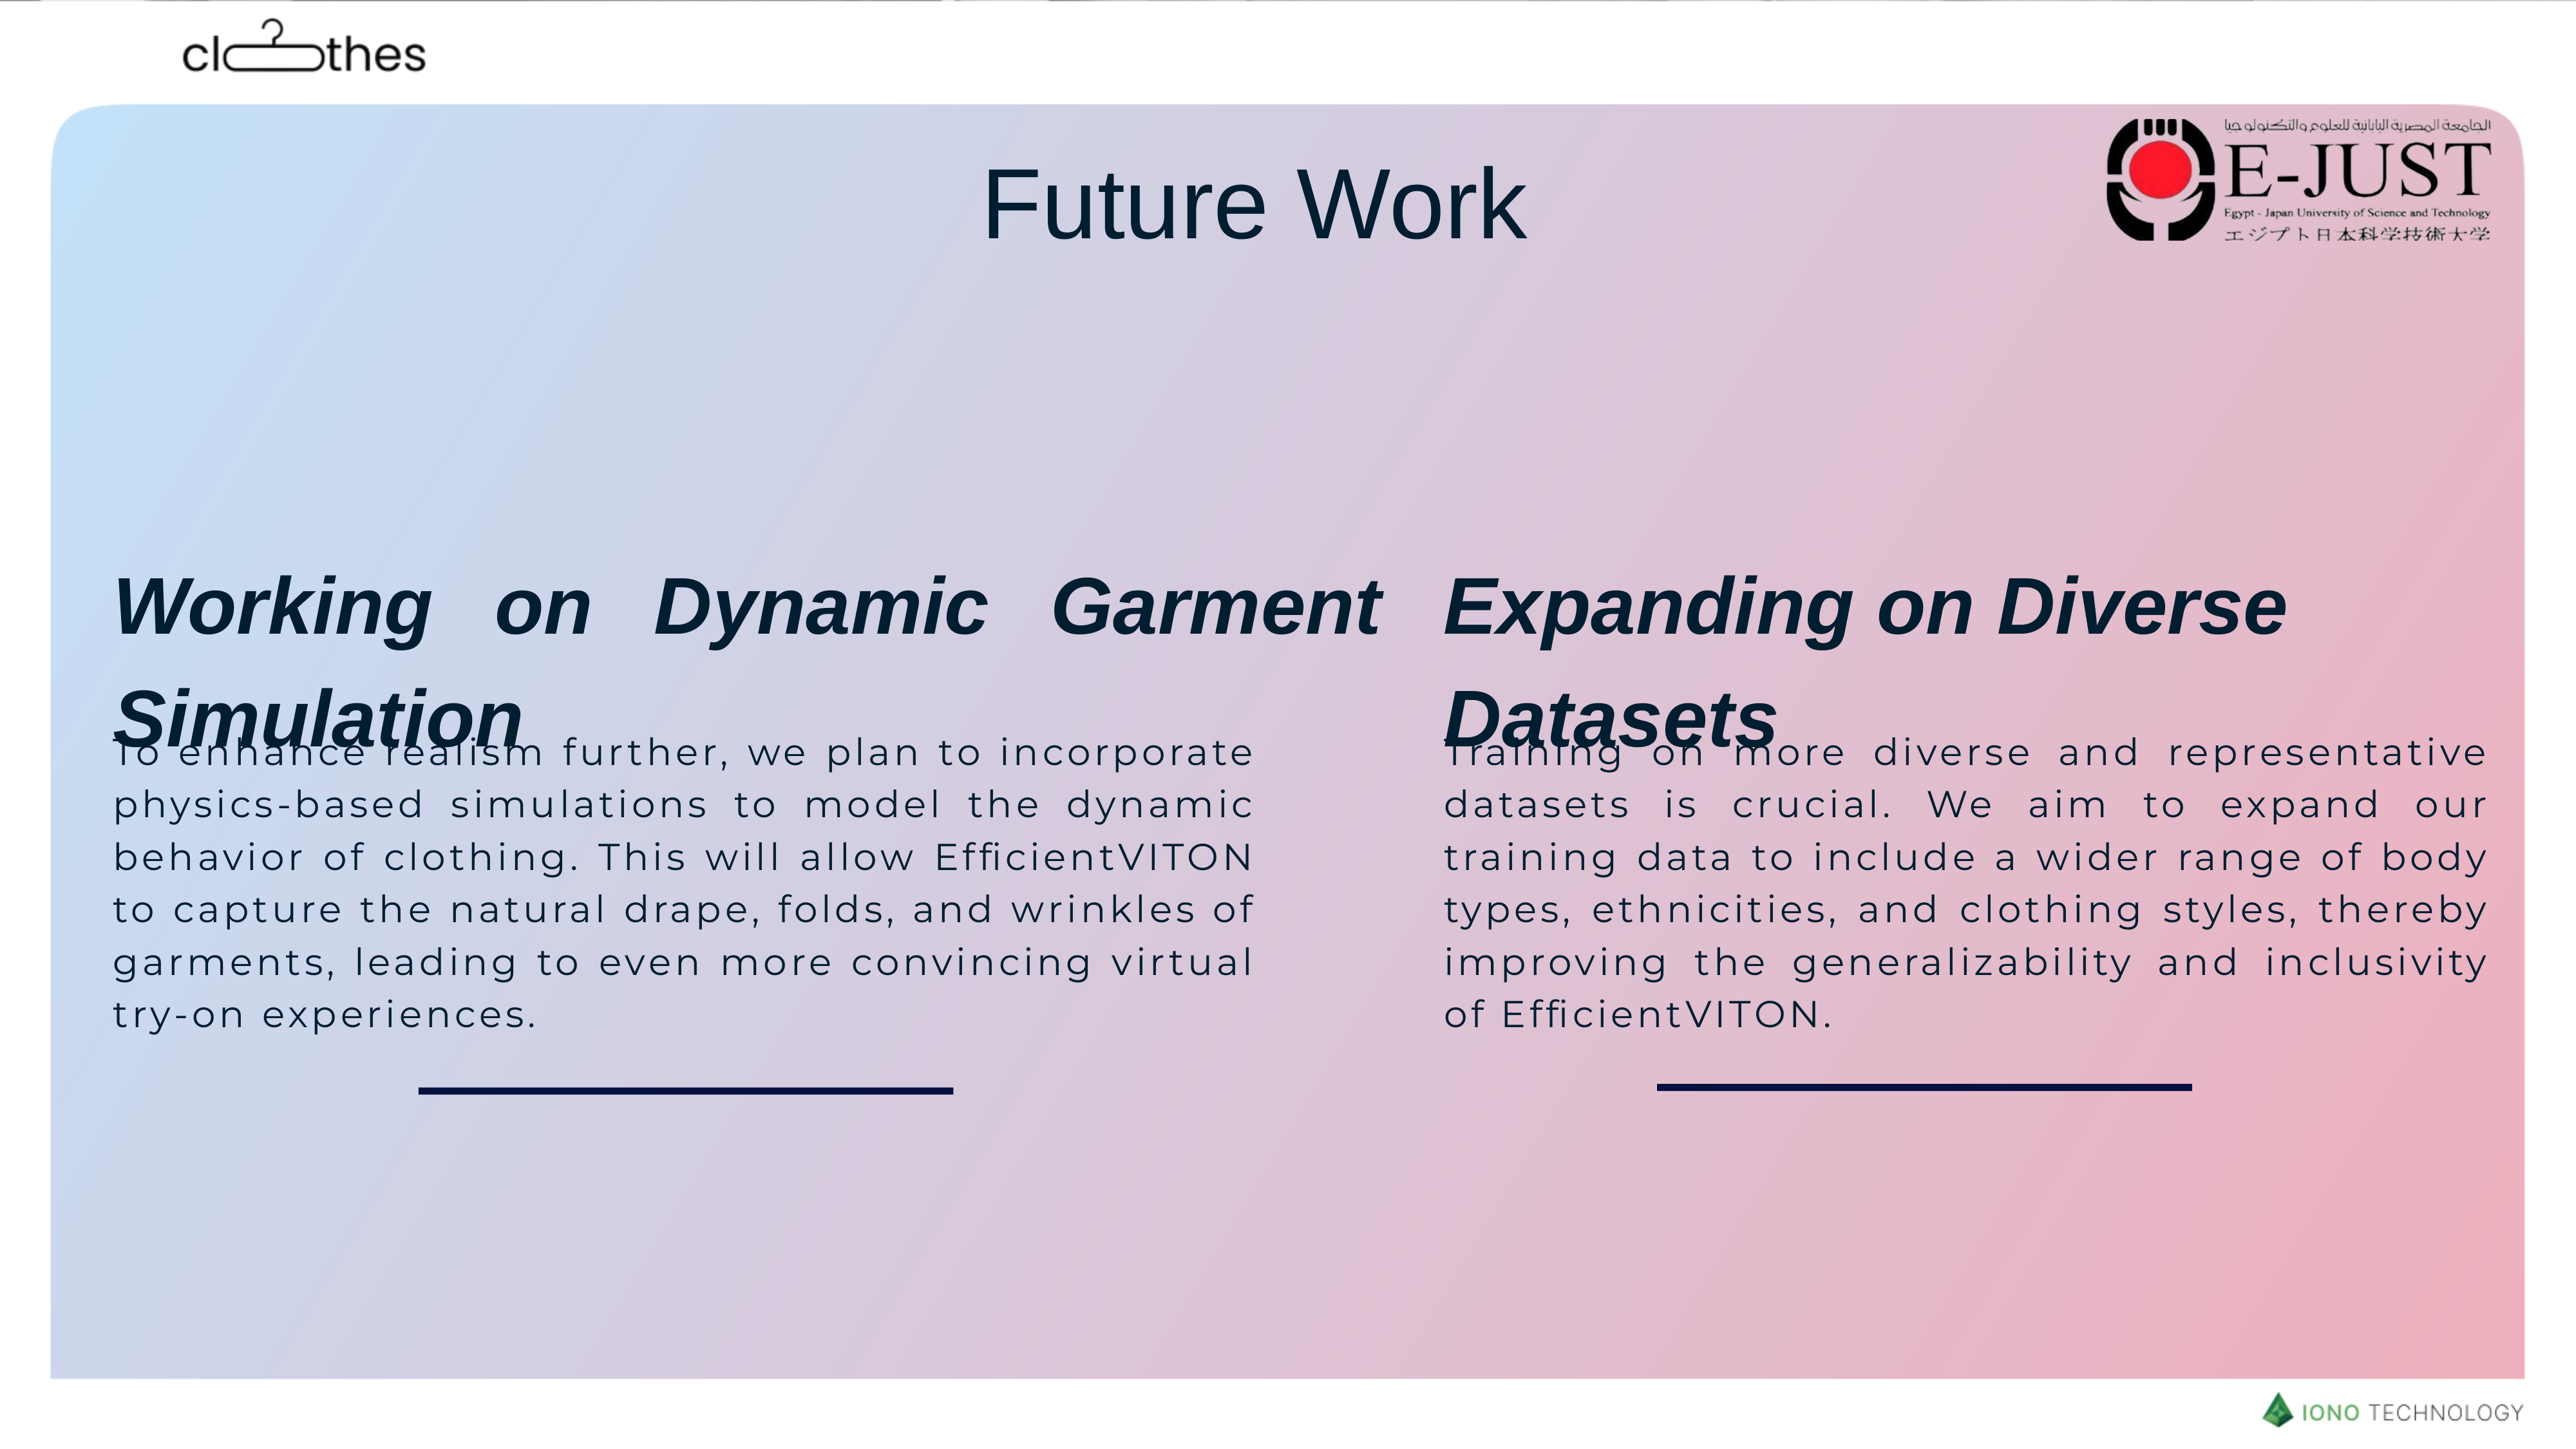

Future Work
Working on Dynamic Garment Simulation
Expanding on Diverse Datasets
To enhance realism further, we plan to incorporate physics-based simulations to model the dynamic behavior of clothing. This will allow EfficientVITON to capture the natural drape, folds, and wrinkles of garments, leading to even more convincing virtual try-on experiences.

Training on more diverse and representative datasets is crucial. We aim to expand our training data to include a wider range of body types, ethnicities, and clothing styles, thereby improving the generalizability and inclusivity of EfficientVITON.